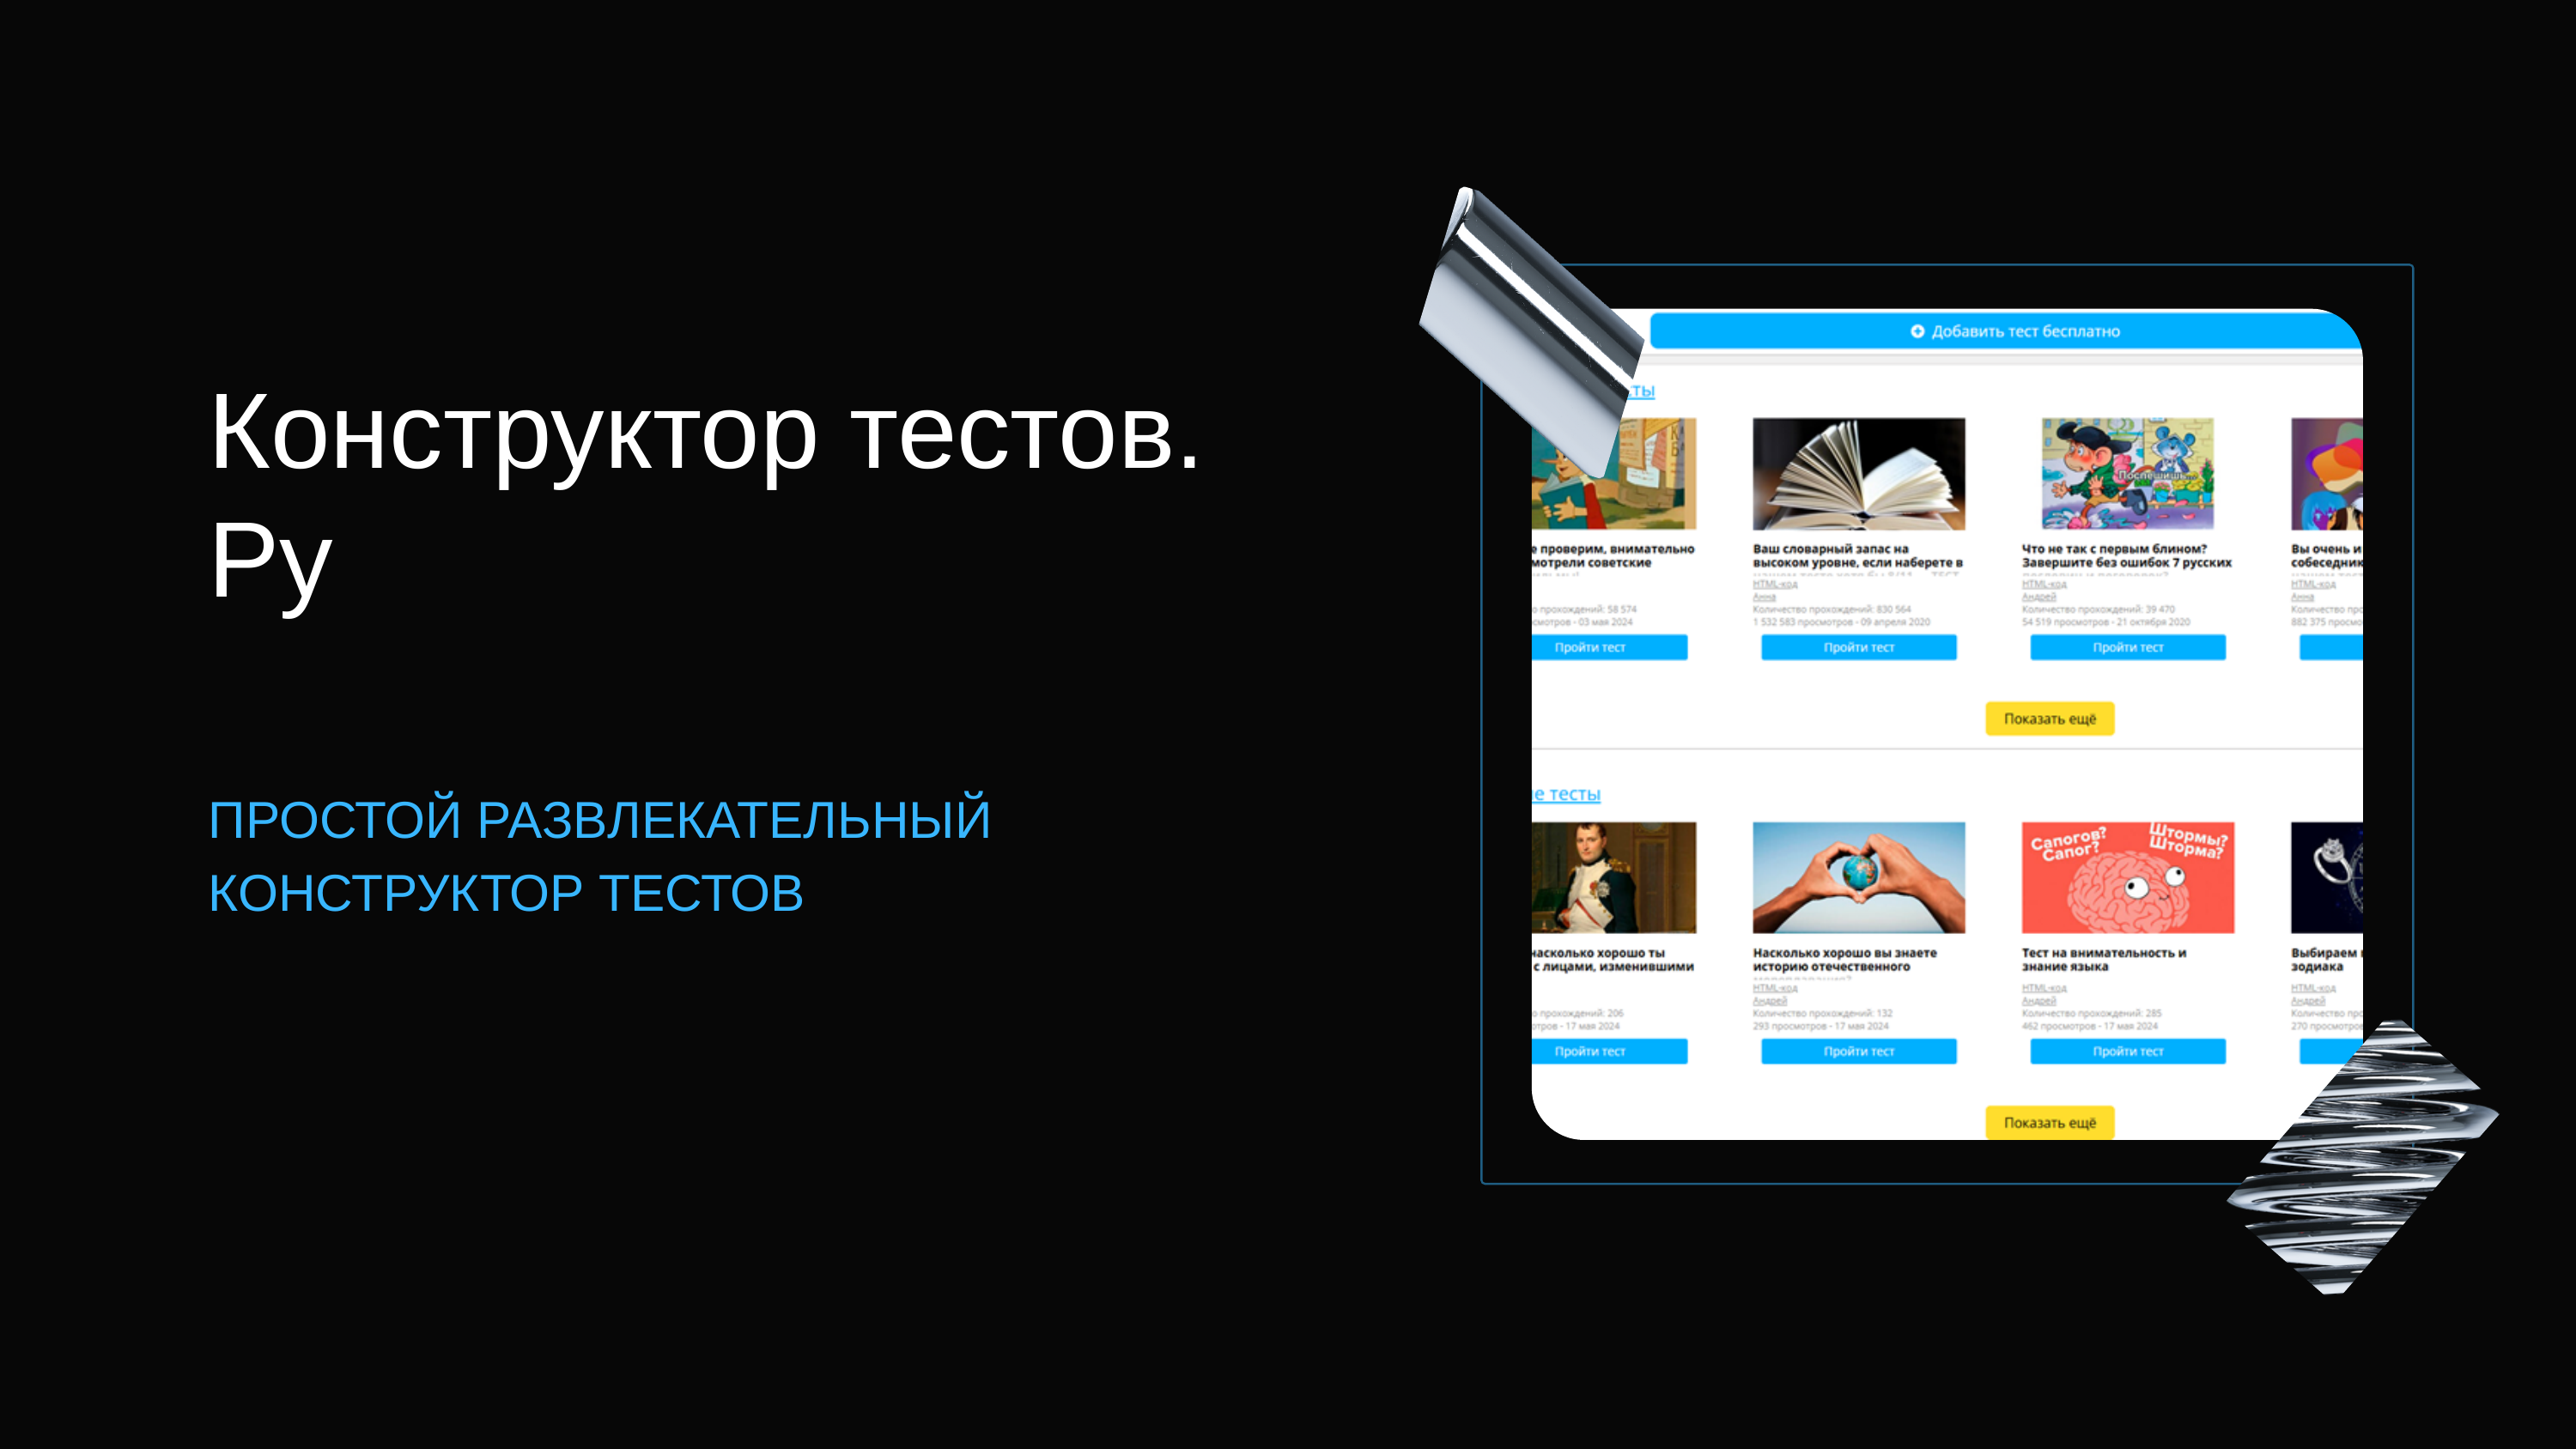

Конструктор тестов. Ру
ПРОСТОЙ РАЗВЛЕКАТЕЛЬНЫЙ КОНСТРУКТОР ТЕСТОВ